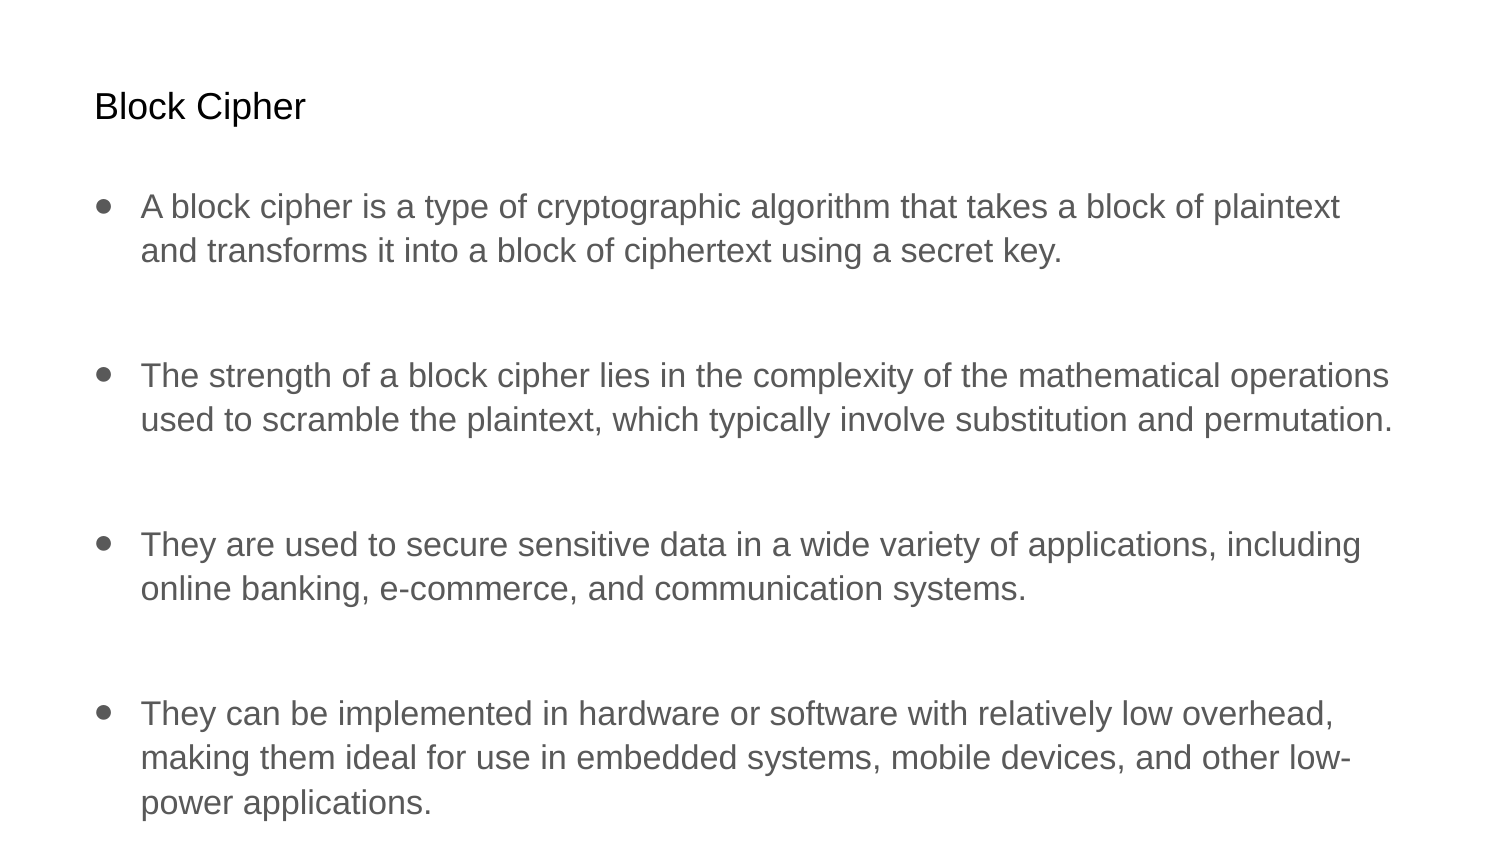

# Block Cipher
A block cipher is a type of cryptographic algorithm that takes a block of plaintext and transforms it into a block of ciphertext using a secret key.

The strength of a block cipher lies in the complexity of the mathematical operations used to scramble the plaintext, which typically involve substitution and permutation.

They are used to secure sensitive data in a wide variety of applications, including online banking, e-commerce, and communication systems.

They can be implemented in hardware or software with relatively low overhead, making them ideal for use in embedded systems, mobile devices, and other low-power applications.